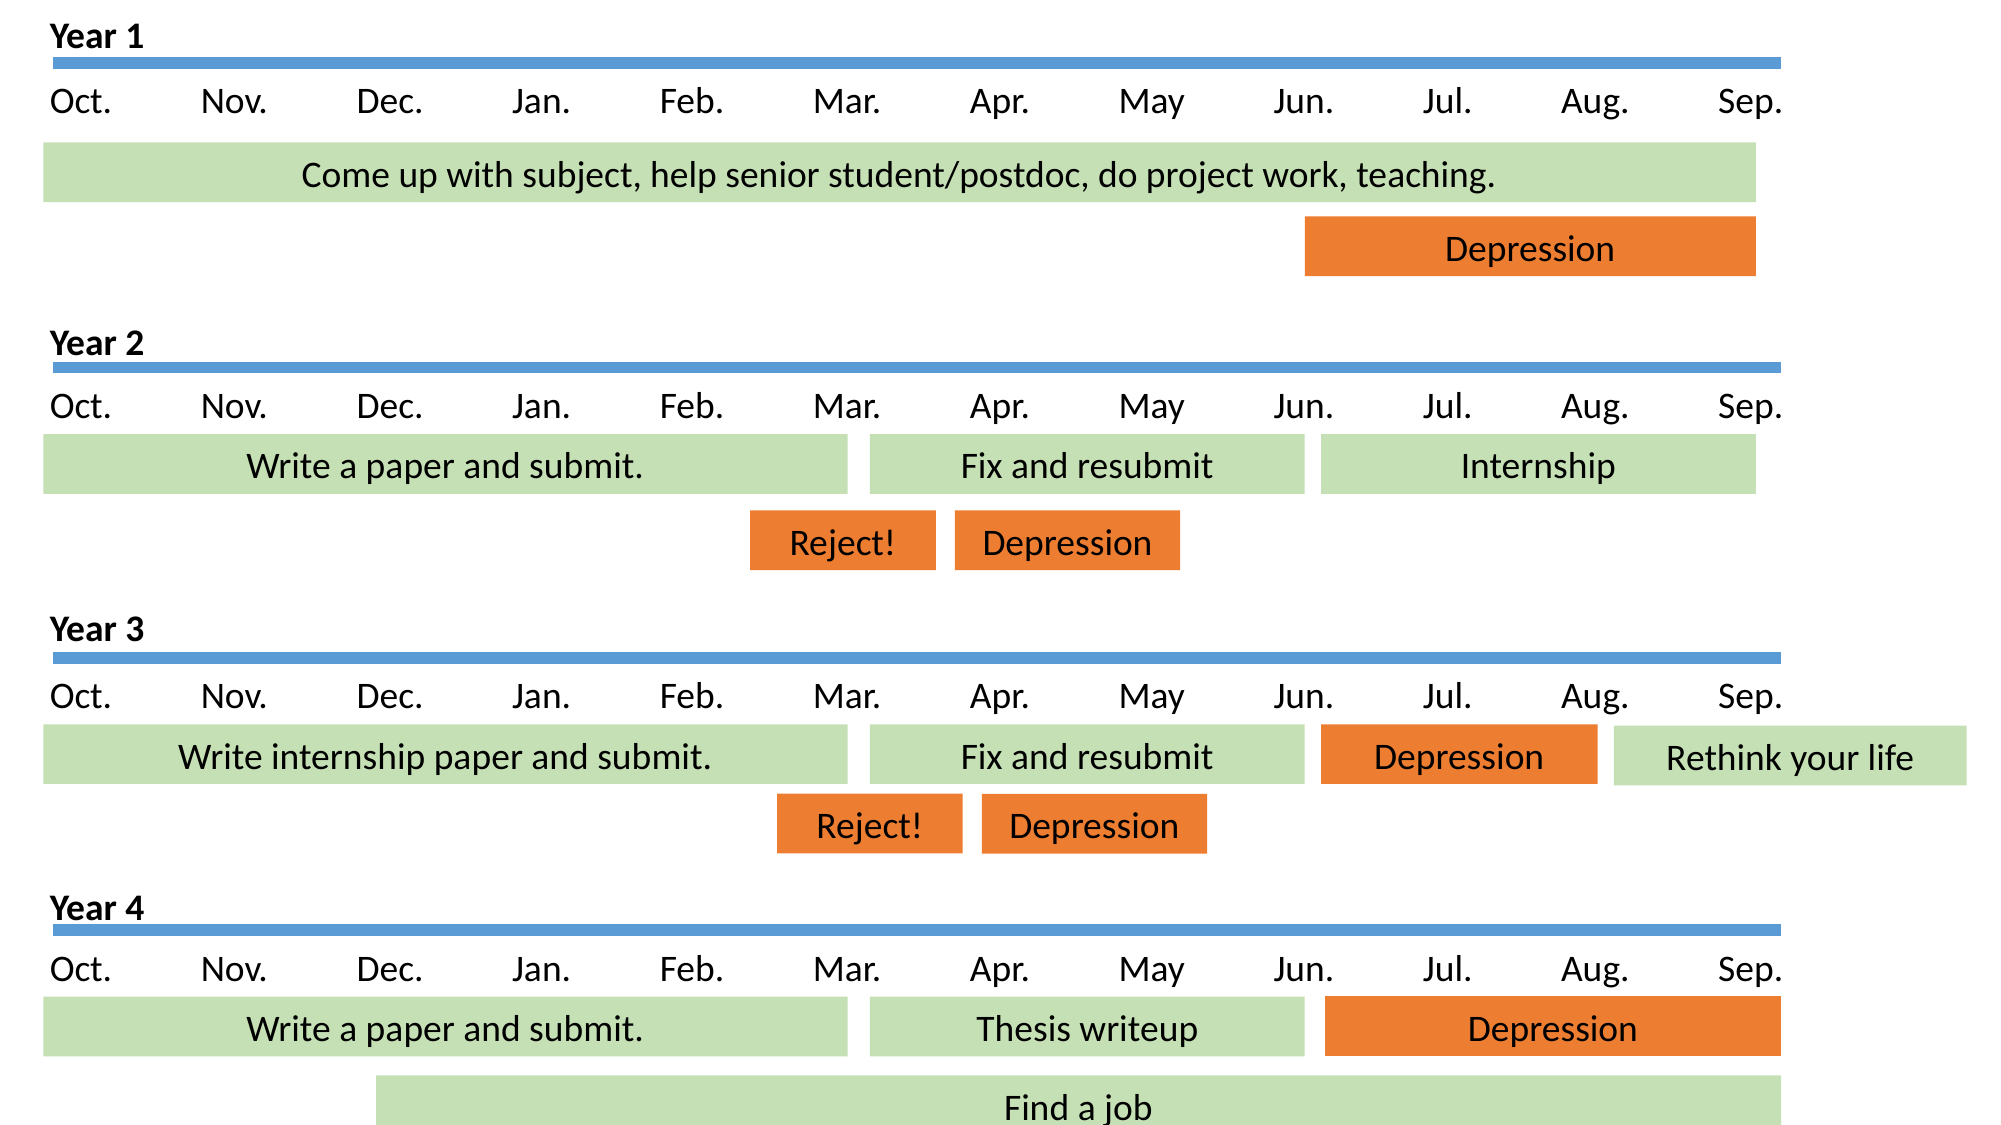

Year 1
Oct.
Nov.
Dec.
Jan.
Feb.
Mar.
Apr.
May
Jun.
Jul.
Aug.
Sep.
Come up with subject, help senior student/postdoc, do project work, teaching.
Depression
Year 2
Oct.
Nov.
Dec.
Jan.
Feb.
Mar.
Apr.
May
Jun.
Jul.
Aug.
Sep.
Write a paper and submit.
Fix and resubmit
Internship
Reject!
Depression
Year 3
Oct.
Nov.
Dec.
Jan.
Feb.
Mar.
Apr.
May
Jun.
Jul.
Aug.
Sep.
Write internship paper and submit.
Fix and resubmit
Depression
Rethink your life
Reject!
Depression
Year 4
Oct.
Nov.
Dec.
Jan.
Feb.
Mar.
Apr.
May
Jun.
Jul.
Aug.
Sep.
Depression
Write a paper and submit.
Thesis writeup
Find a job